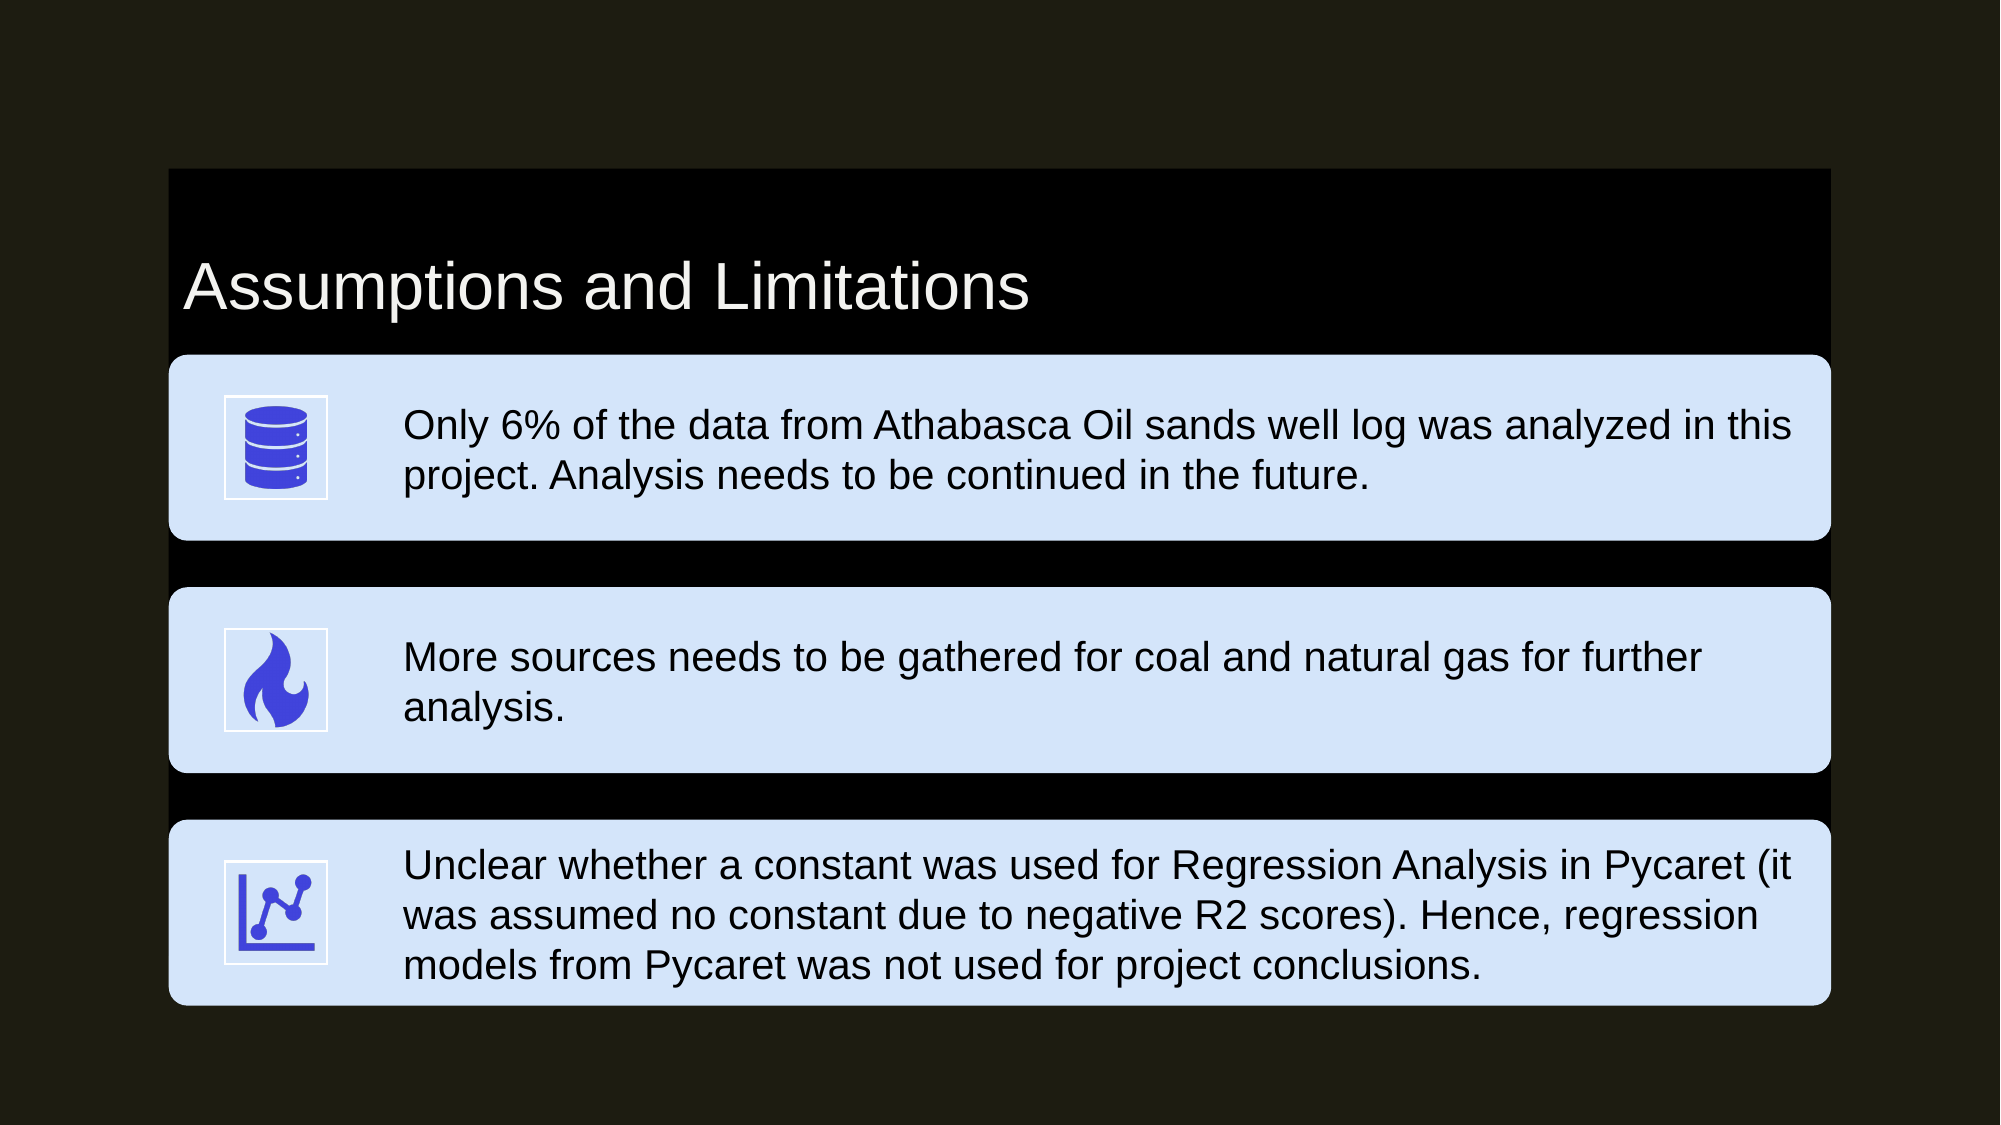

# Assumptions and Limitations
Only 6% of the data from Athabasca Oil sands well log was analyzed in this project. Analysis needs to be continued in the future.
More sources needs to be gathered for coal and natural gas for further analysis.
Unclear whether a constant was used for Regression Analysis in Pycaret (it was assumed no constant due to negative R2 scores). Hence, regression models from Pycaret was not used for project conclusions.